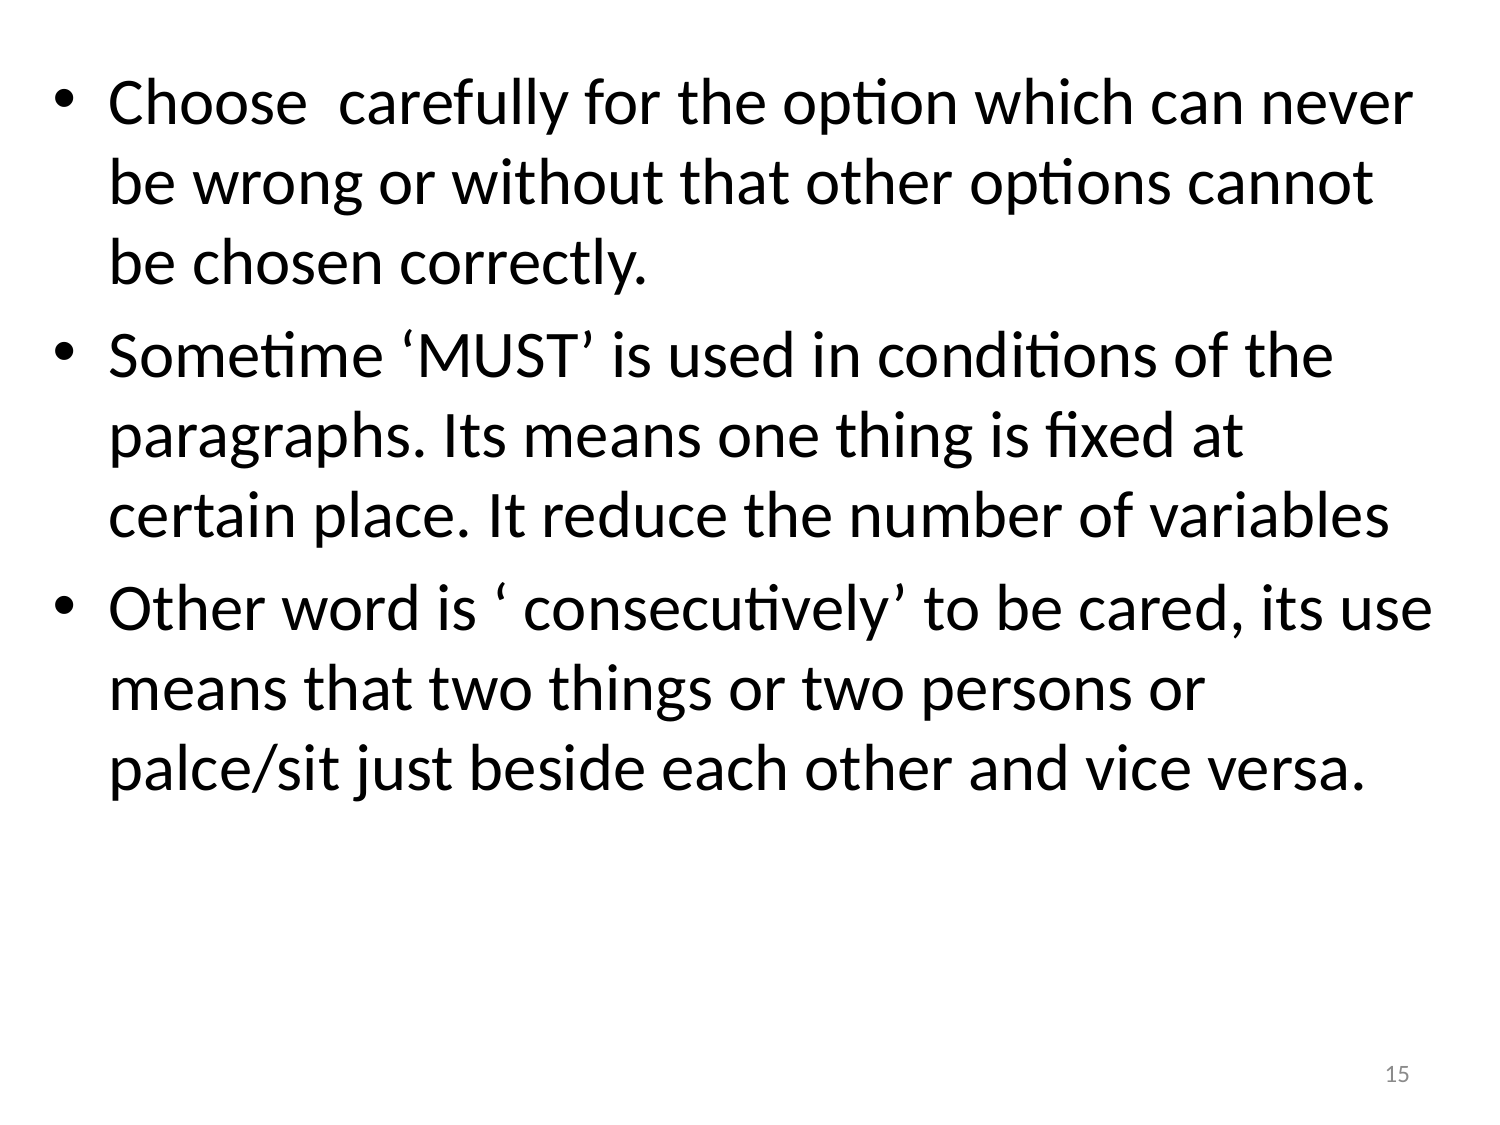

Choose  carefully for the option which can never be wrong or without that other options cannot be chosen correctly.
Sometime ‘MUST’ is used in conditions of the paragraphs. Its means one thing is fixed at certain place. It reduce the number of variables
Other word is ‘ consecutively’ to be cared, its use means that two things or two persons or palce/sit just beside each other and vice versa.

15